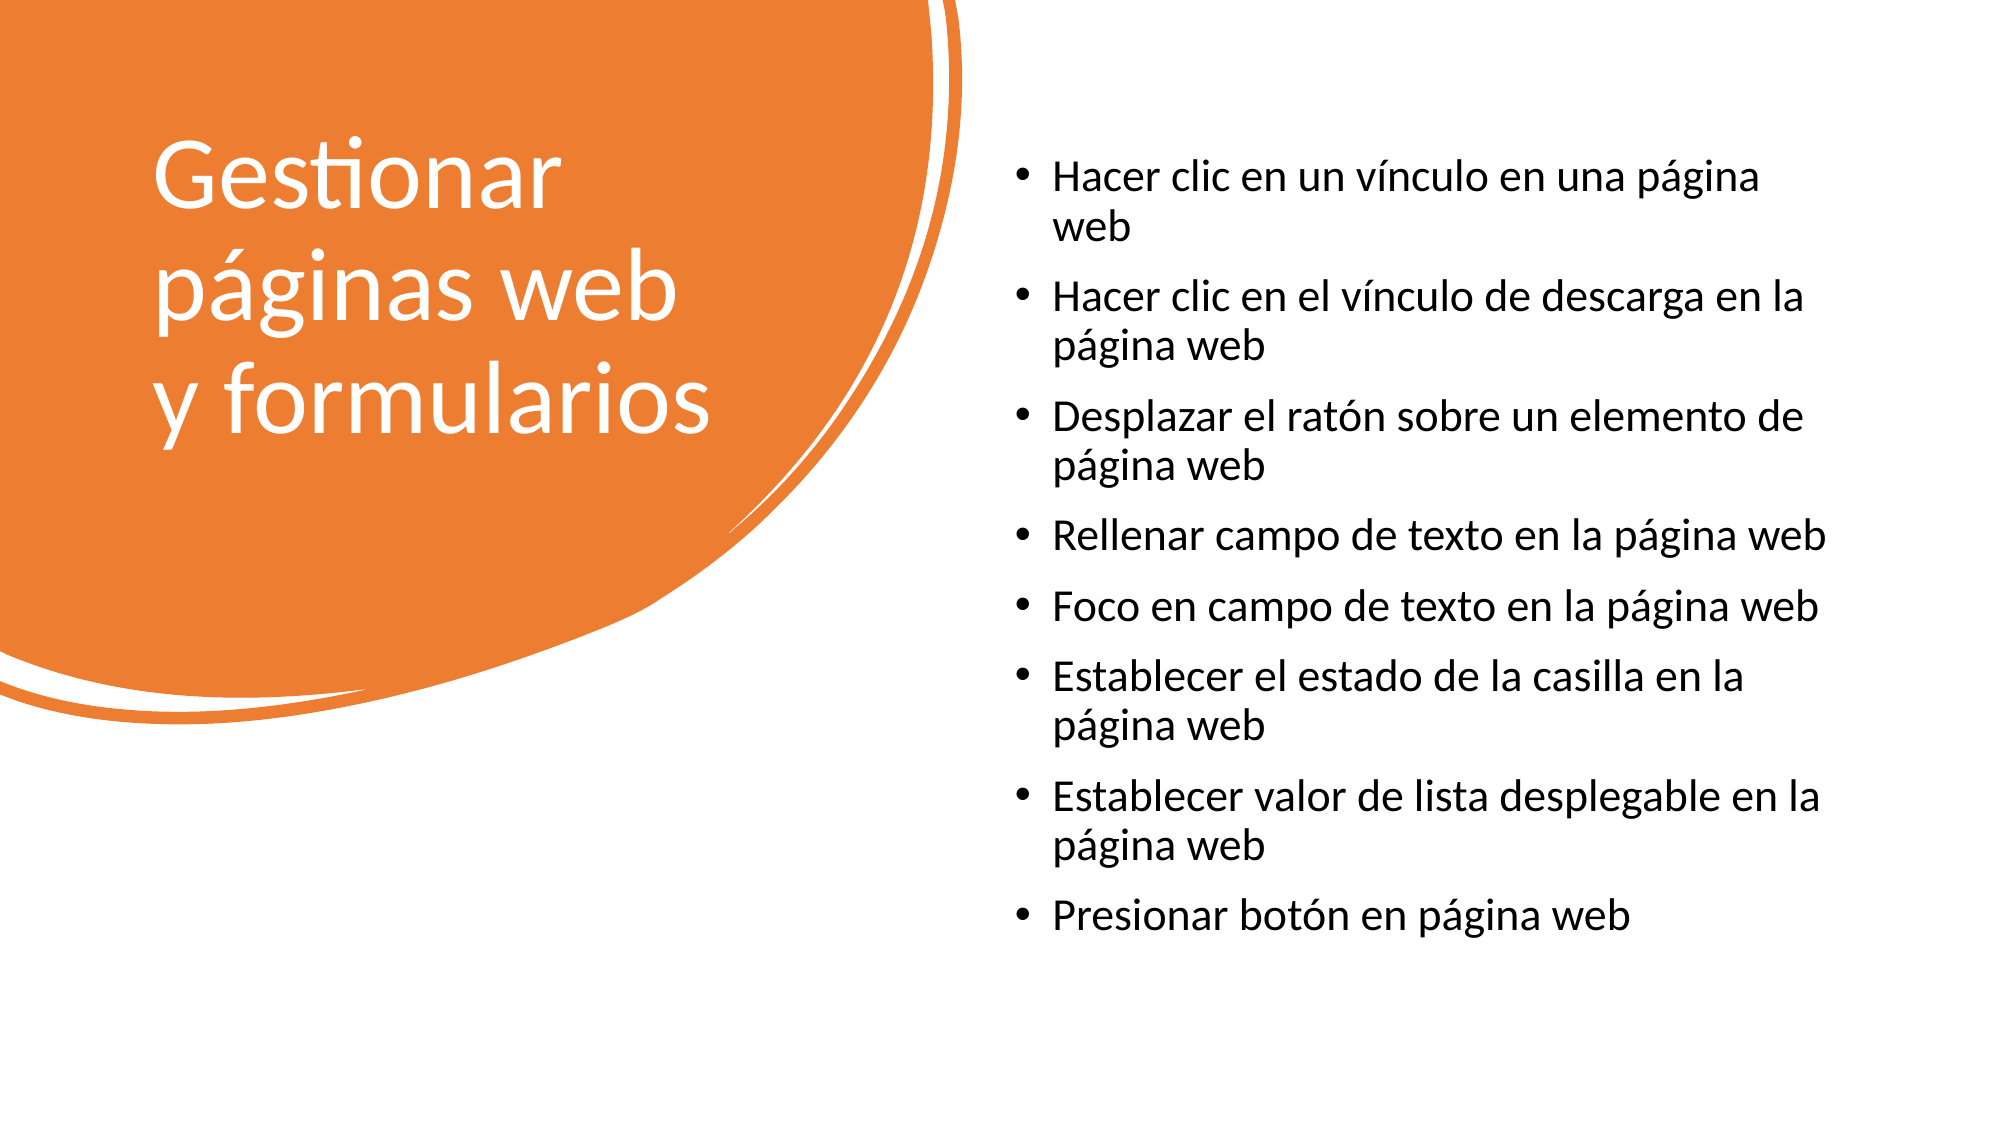

# Gestionar páginas web y formularios
Hacer clic en un vínculo en una página web
Hacer clic en el vínculo de descarga en la página web
Desplazar el ratón sobre un elemento de página web
Rellenar campo de texto en la página web
Foco en campo de texto en la página web
Establecer el estado de la casilla en la página web
Establecer valor de lista desplegable en la página web
Presionar botón en página web